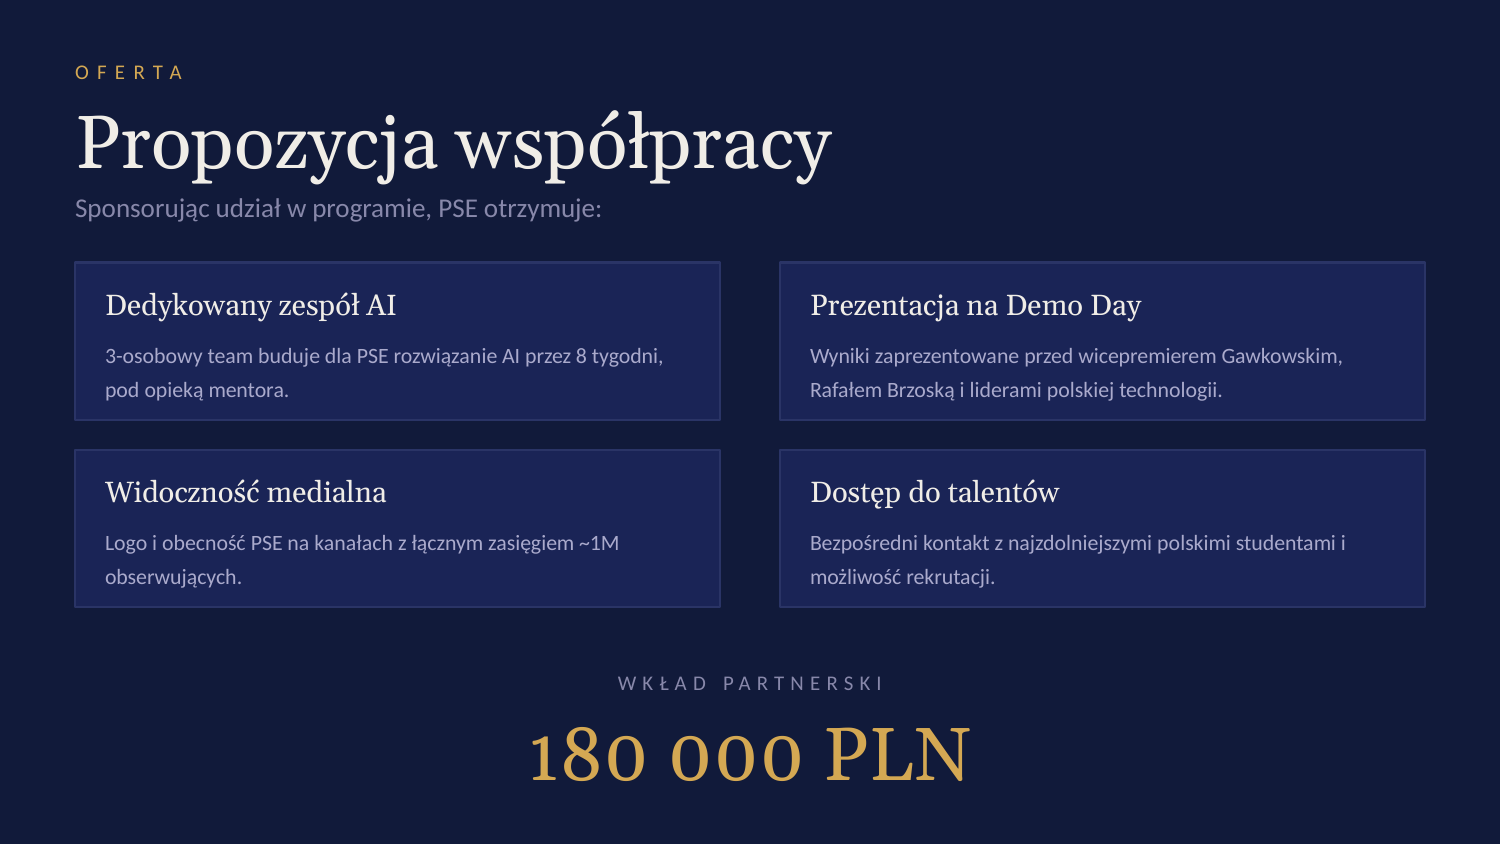

OFERTA
Propozycja współpracy
Sponsorując udział w programie, PSE otrzymuje:

Dedykowany zespół AI
Prezentacja na Demo Day
3-osobowy team buduje dla PSE rozwiązanie AI przez 8 tygodni, pod opieką mentora.
Wyniki zaprezentowane przed wicepremierem Gawkowskim, Rafałem Brzoską i liderami polskiej technologii.

Widoczność medialna
Dostęp do talentów
Logo i obecność PSE na kanałach z łącznym zasięgiem ~1M obserwujących.
Bezpośredni kontakt z najzdolniejszymi polskimi studentami i możliwość rekrutacji.
WKŁAD PARTNERSKI
180 000 PLN